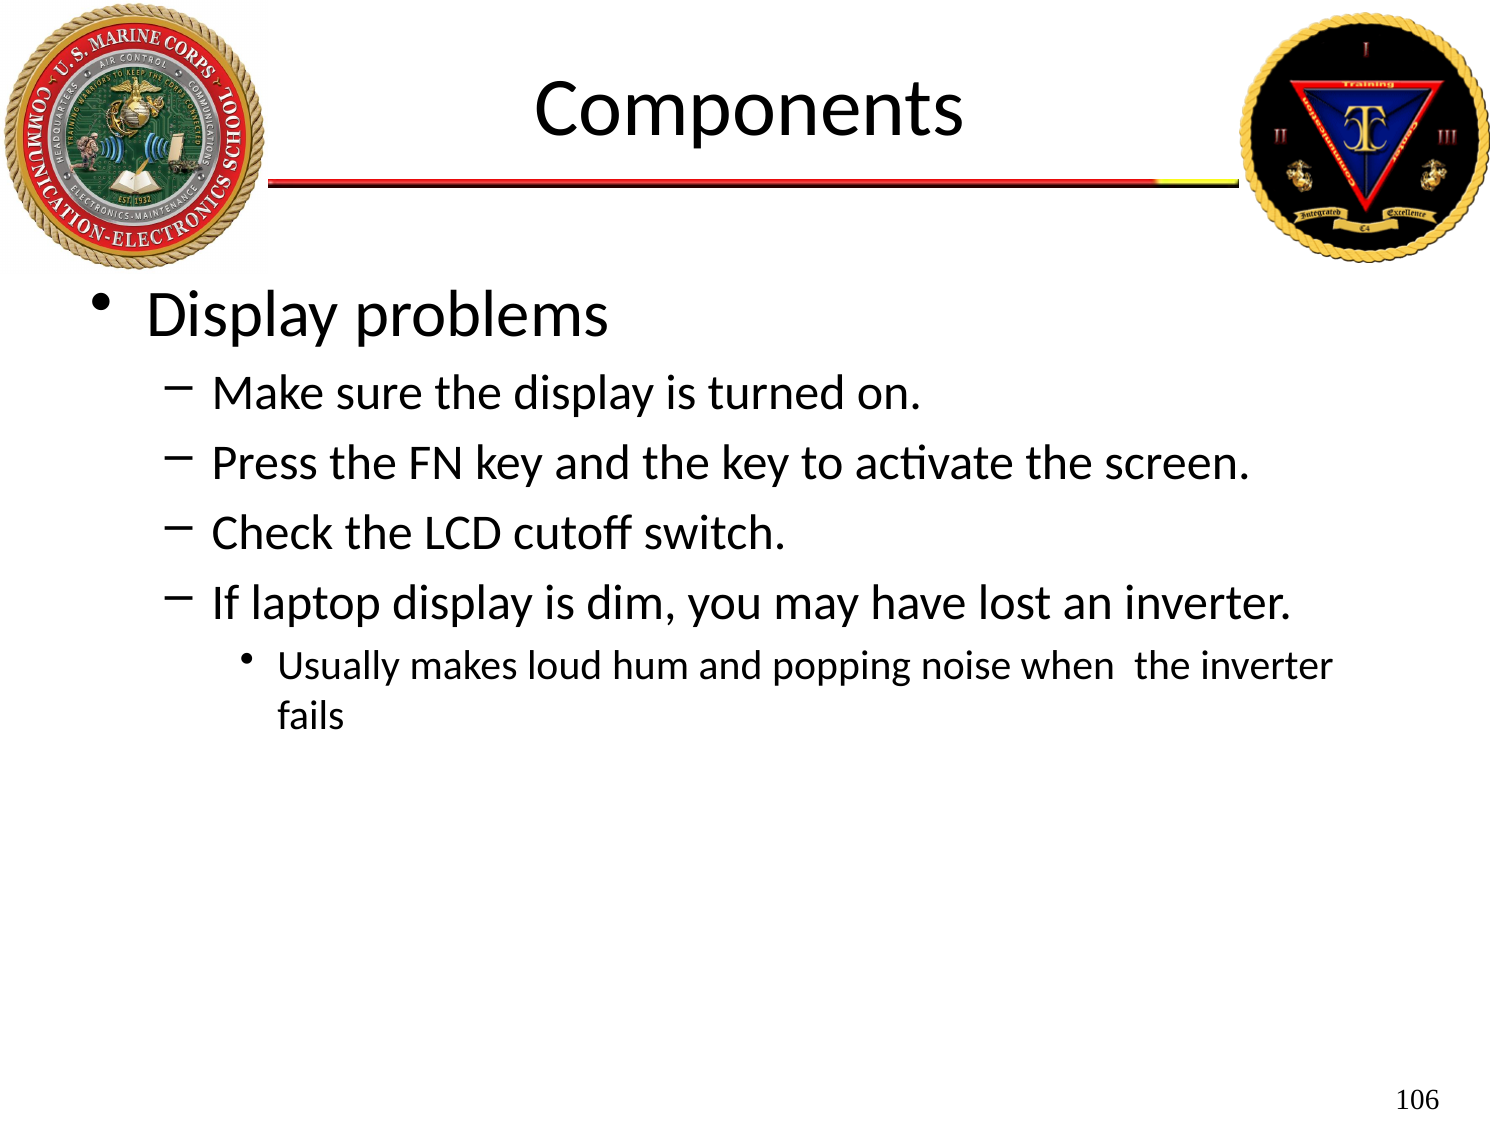

# Components
Display problems
Make sure the display is turned on.
Press the FN key and the key to activate the screen.
Check the LCD cutoff switch.
If laptop display is dim, you may have lost an inverter.
Usually makes loud hum and popping noise when  the inverter fails